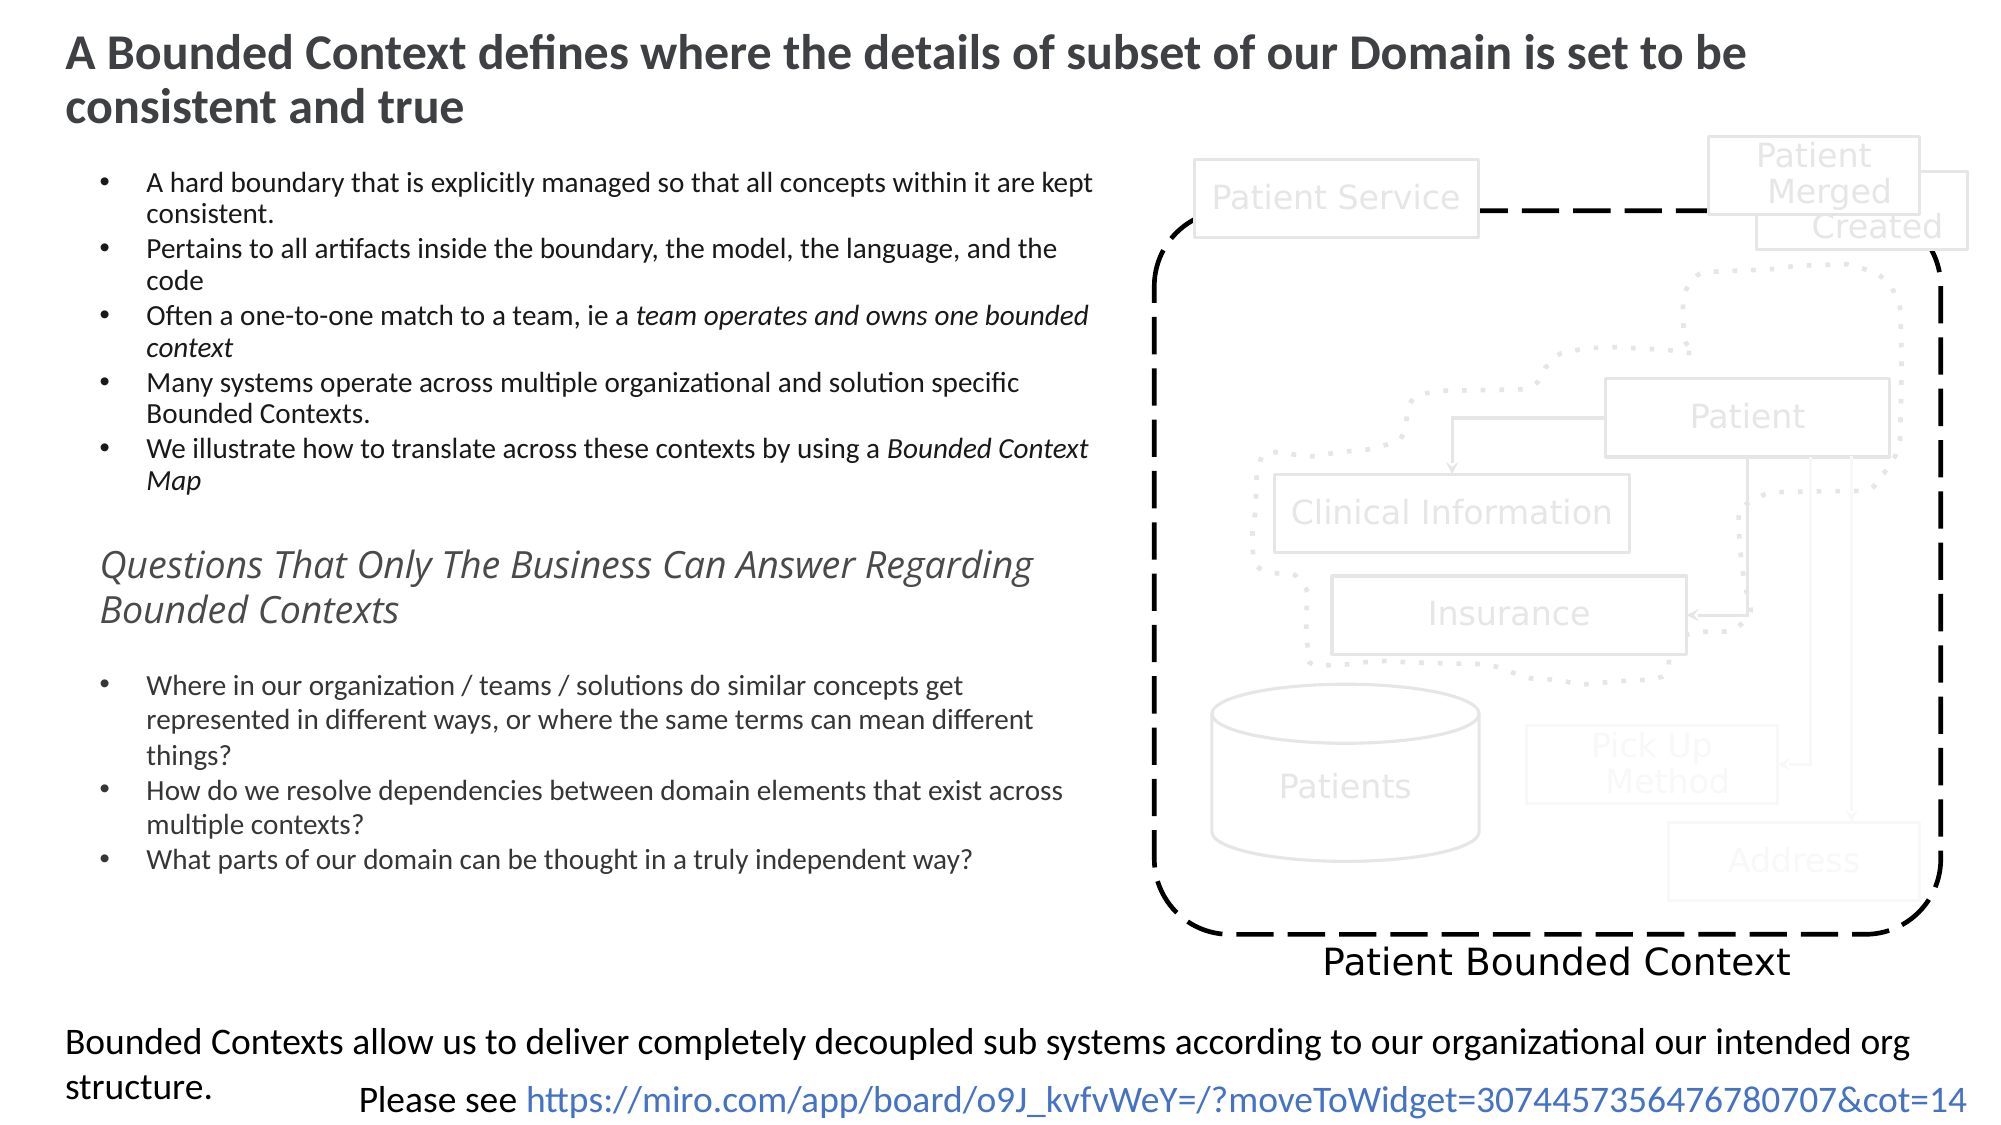

# A Bounded Context defines where the details of subset of our Domain is set to be consistent and true
Patient Merged
A hard boundary that is explicitly managed so that all concepts within it are kept consistent.
Pertains to all artifacts inside the boundary, the model, the language, and the code
Often a one-to-one match to a team, ie a team operates and owns one bounded context
Many systems operate across multiple organizational and solution specific Bounded Contexts.
We illustrate how to translate across these contexts by using a Bounded Context Map
Patient Service
Patient Created

Patient
Clinical Information
Questions That Only The Business Can Answer Regarding Bounded Contexts

Where in our organization / teams / solutions do similar concepts get represented in different ways, or where the same terms can mean different things?
How do we resolve dependencies between domain elements that exist across multiple contexts?
What parts of our domain can be thought in a truly independent way?
Insurance
Patients
Pick Up Method
Address
Patient Bounded Context
Bounded Contexts allow us to deliver completely decoupled sub systems according to our organizational our intended org structure.
Please see https://miro.com/app/board/o9J_kvfvWeY=/?moveToWidget=3074457356476780707&cot=14